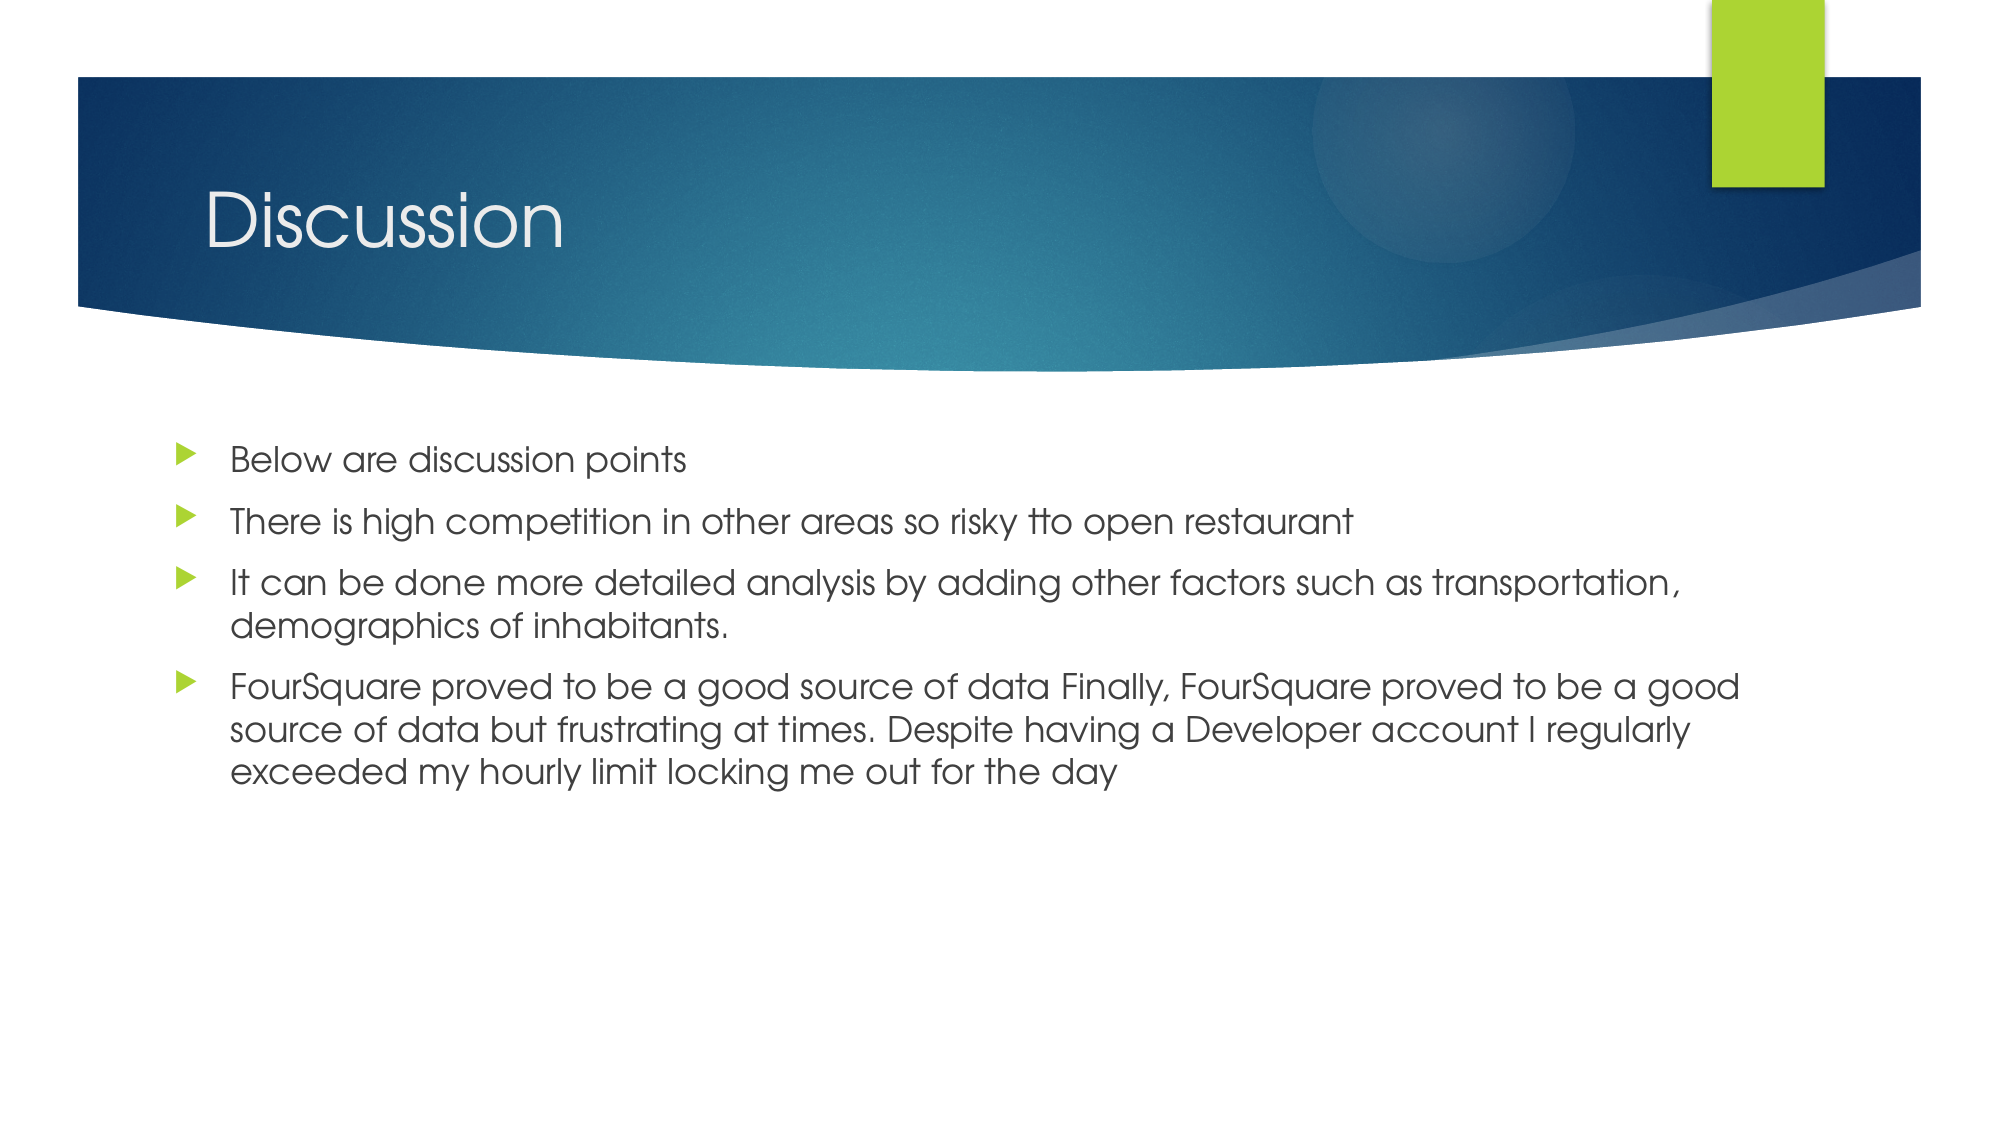

# Discussion
Below are discussion points
There is high competition in other areas so risky tto open restaurant
It can be done more detailed analysis by adding other factors such as transportation, demographics of inhabitants.
FourSquare proved to be a good source of data Finally, FourSquare proved to be a good source of data but frustrating at times. Despite having a Developer account I regularly exceeded my hourly limit locking me out for the day